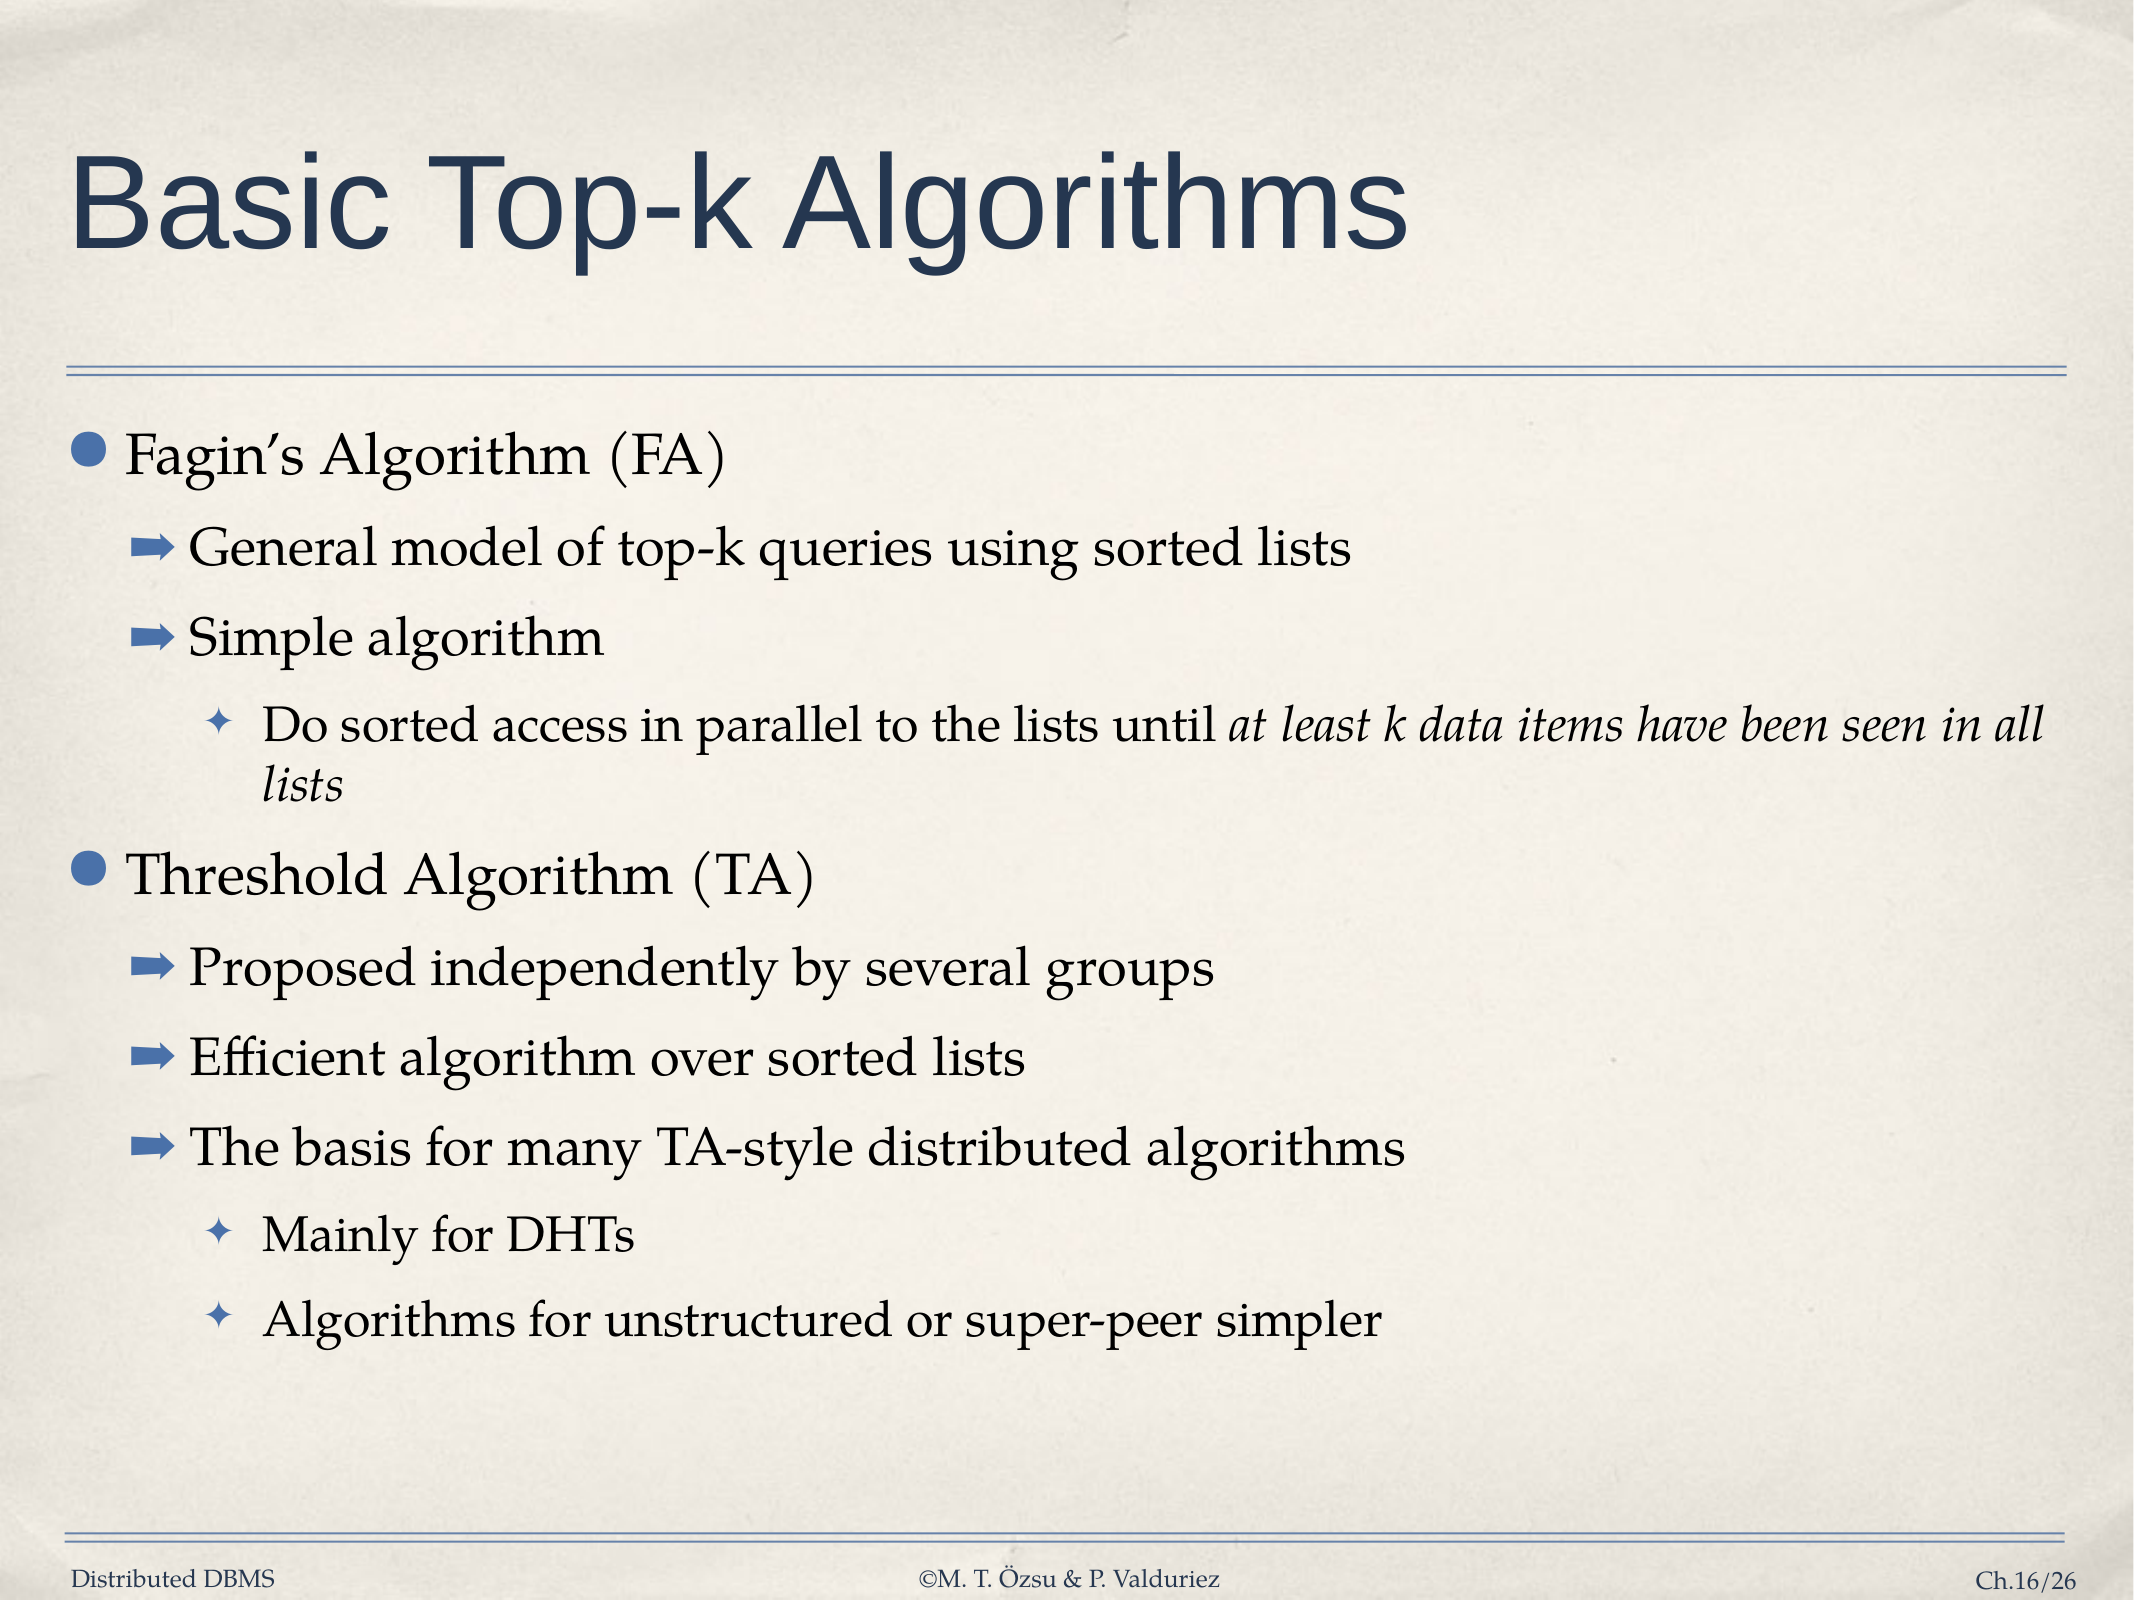

# Basic Top-k Algorithms
Fagin’s Algorithm (FA)
General model of top-k queries using sorted lists
Simple algorithm
Do sorted access in parallel to the lists until at least k data items have been seen in all lists
Threshold Algorithm (TA)
Proposed independently by several groups
Efficient algorithm over sorted lists
The basis for many TA-style distributed algorithms
Mainly for DHTs
Algorithms for unstructured or super-peer simpler